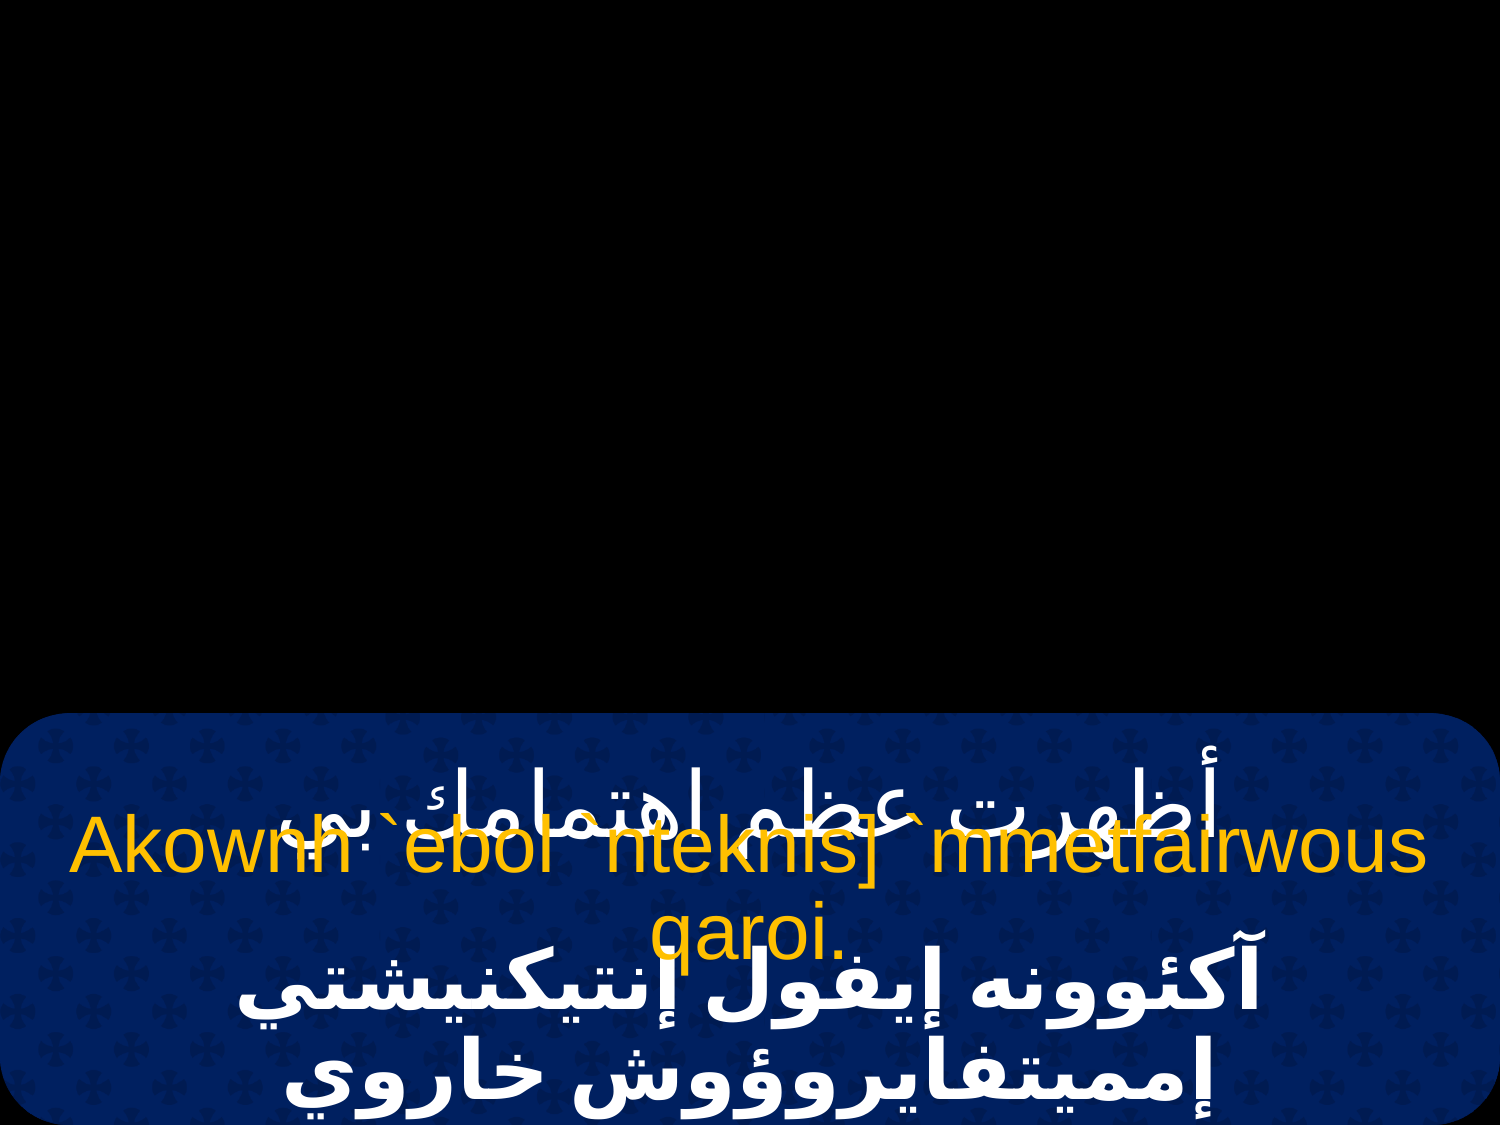

# أظهرت عظم اهتمامك بي
Akownh `ebol `nteknis] `mmetfairwous qaroi.
آكئوونه إيفول إنتيكنيشتي إمميتفايروؤوش خاروي